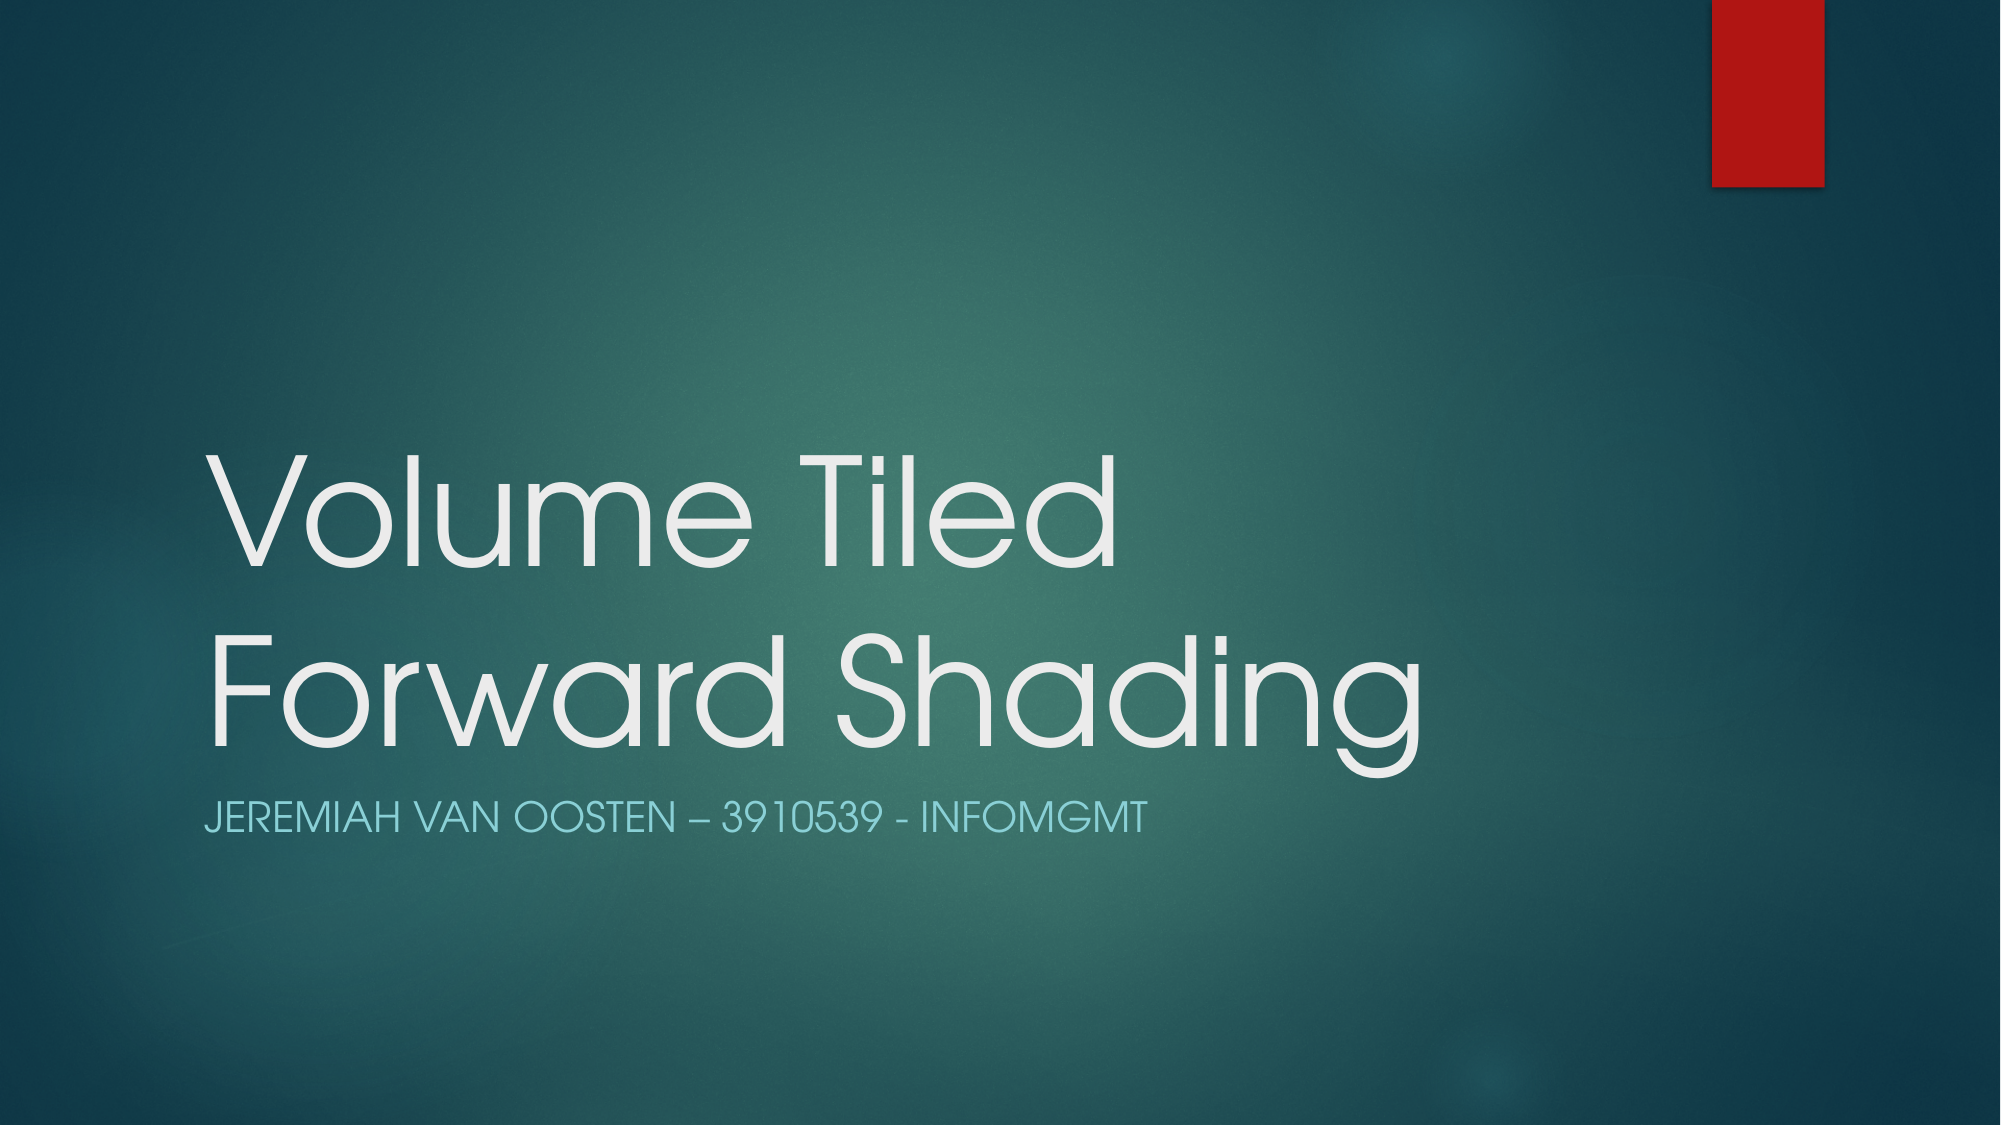

# Volume Tiled Forward Shading
Jeremiah van Oosten – 3910539 - INFOMGMT